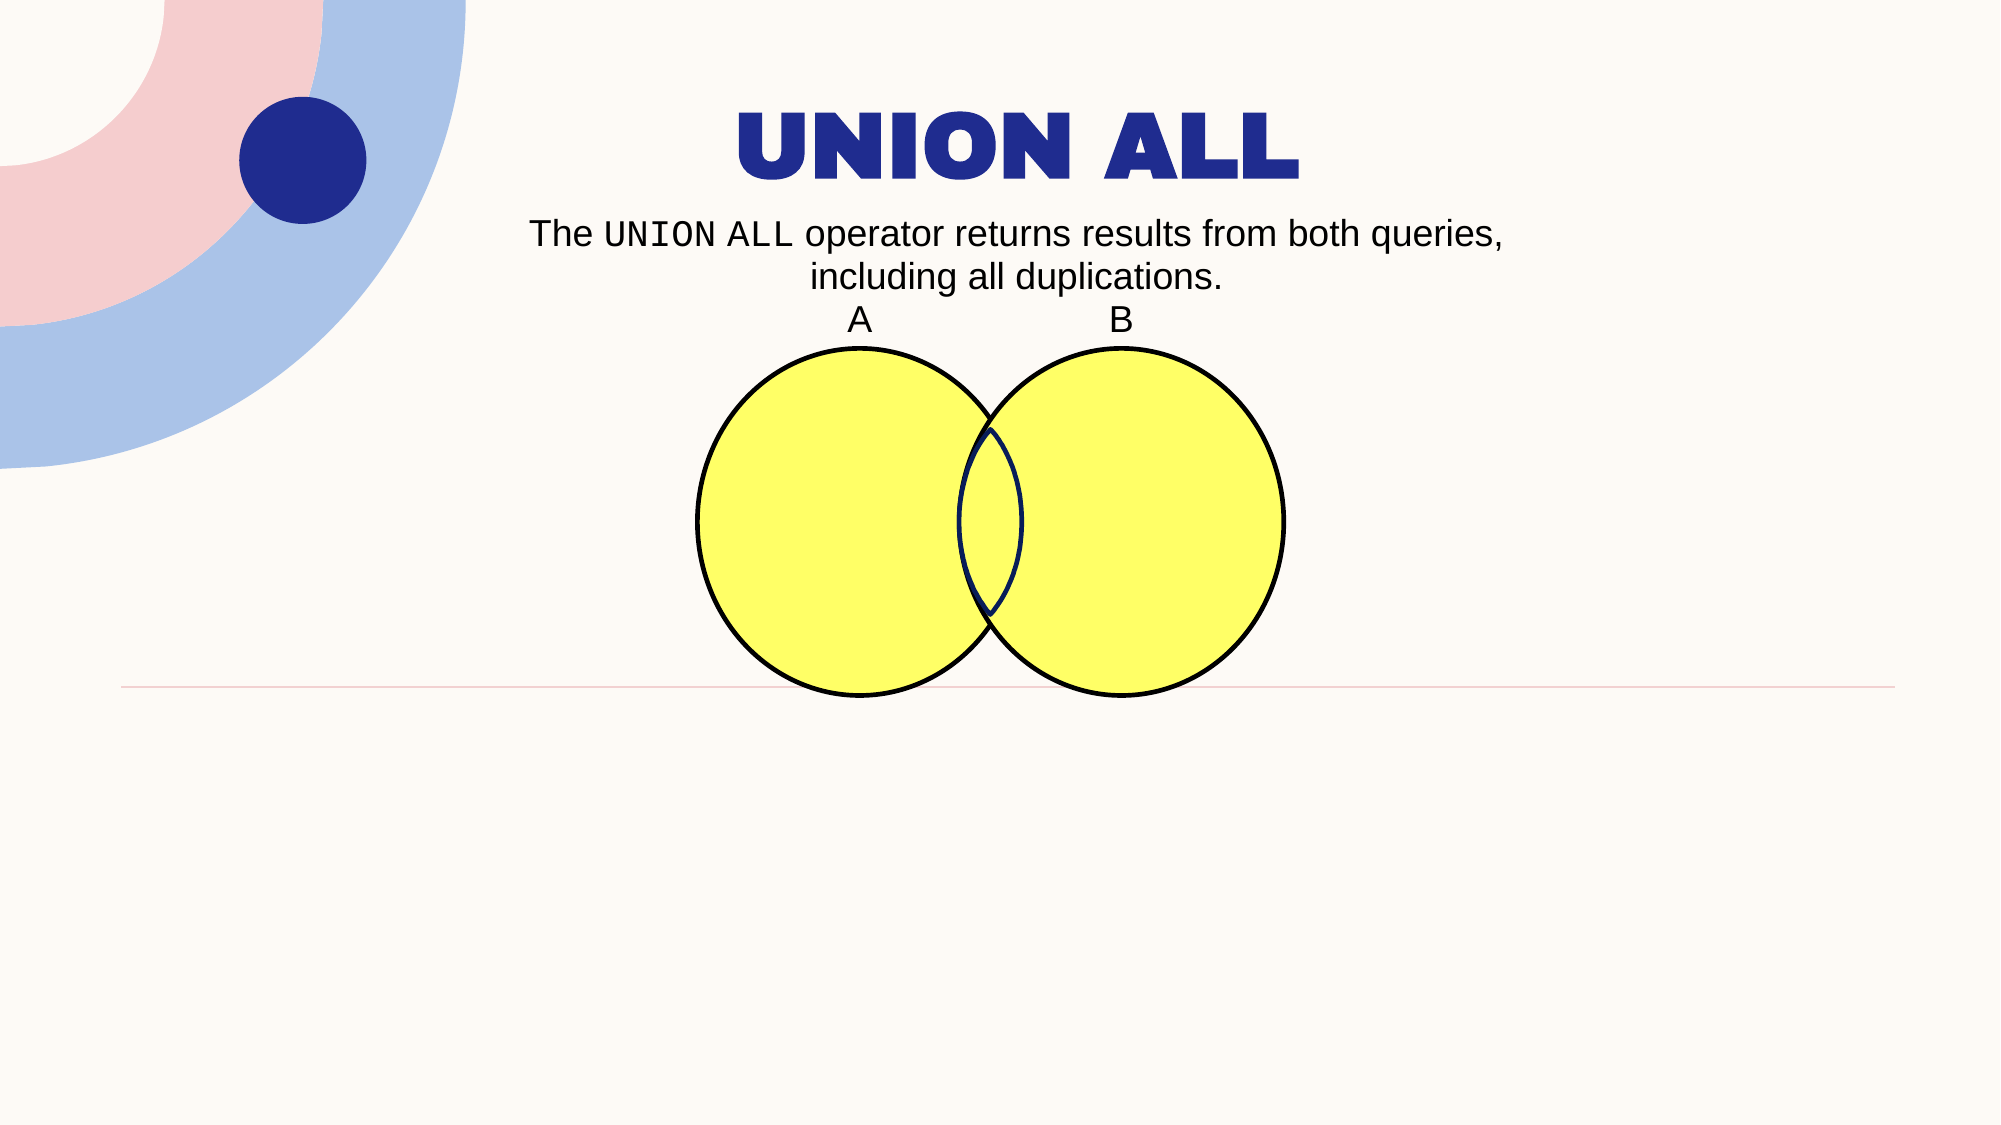

# UNION ALL
The UNION ALL operator returns results from both queries, including all duplications.
A
B